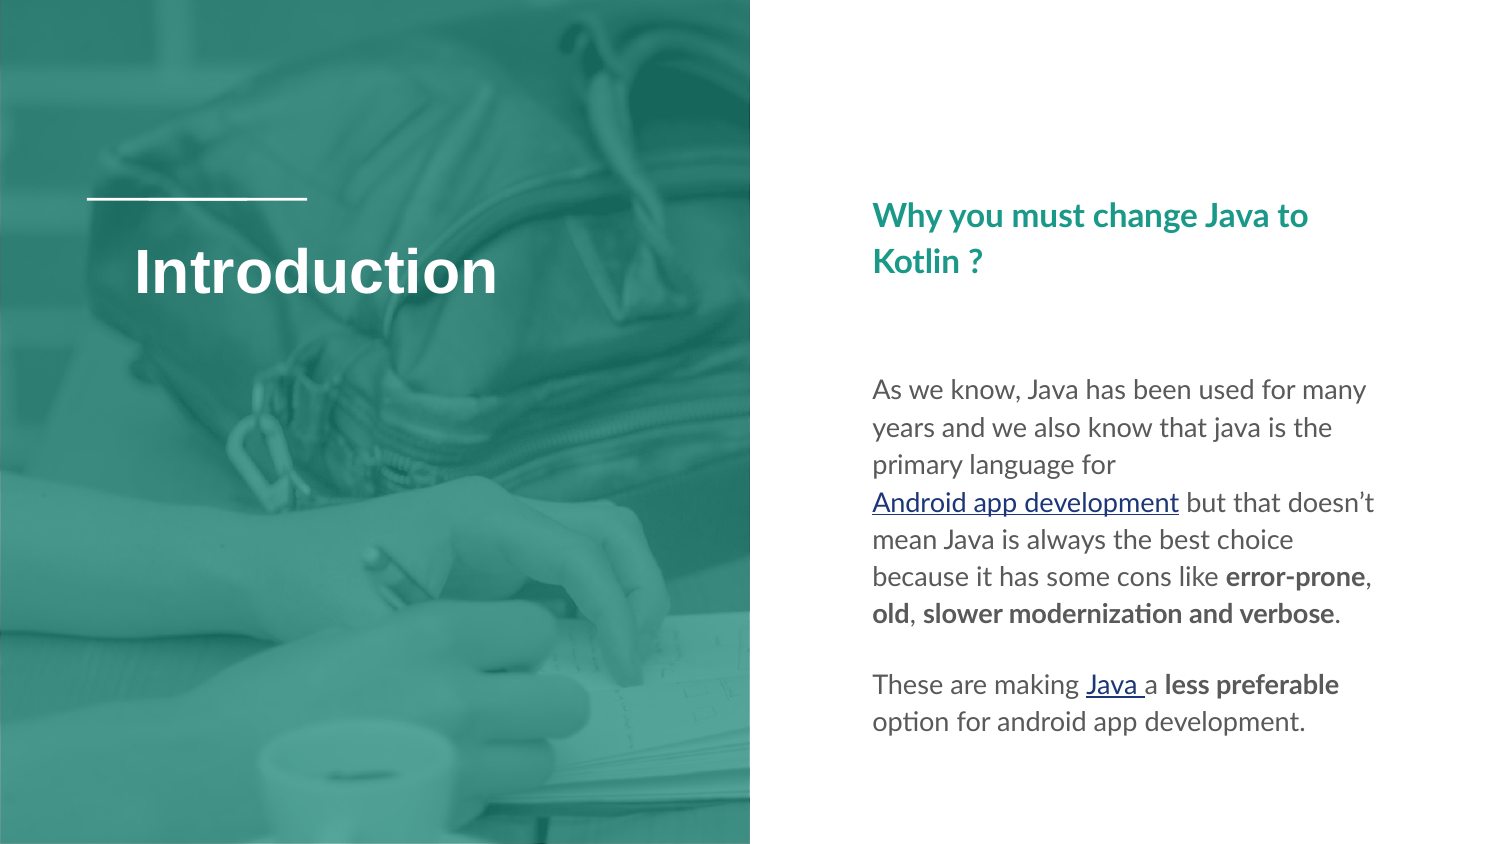

Why you must change Java to Kotlin ?

As we know, Java has been used for many years and we also know that java is the primary language for Android app development but that doesn’t mean Java is always the best choice because it has some cons like error-prone, old, slower modernization and verbose.
These are making Java a less preferable option for android app development.

# Introduction